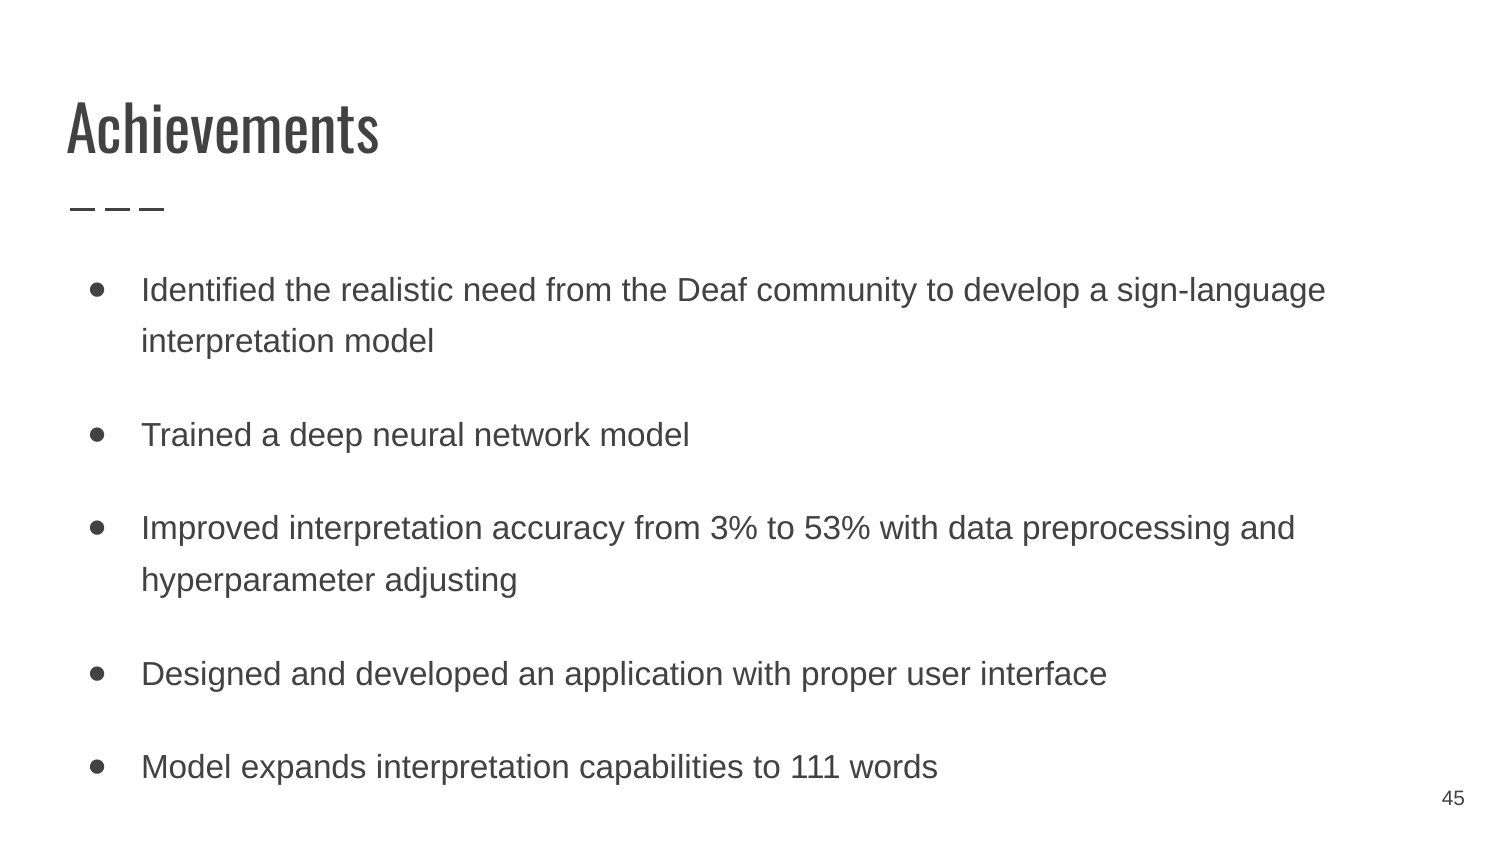

# Achievements
Identified the realistic need from the Deaf community to develop a sign-language interpretation model
Trained a deep neural network model
Improved interpretation accuracy from 3% to 53% with data preprocessing and hyperparameter adjusting
Designed and developed an application with proper user interface
Model expands interpretation capabilities to 111 words
45